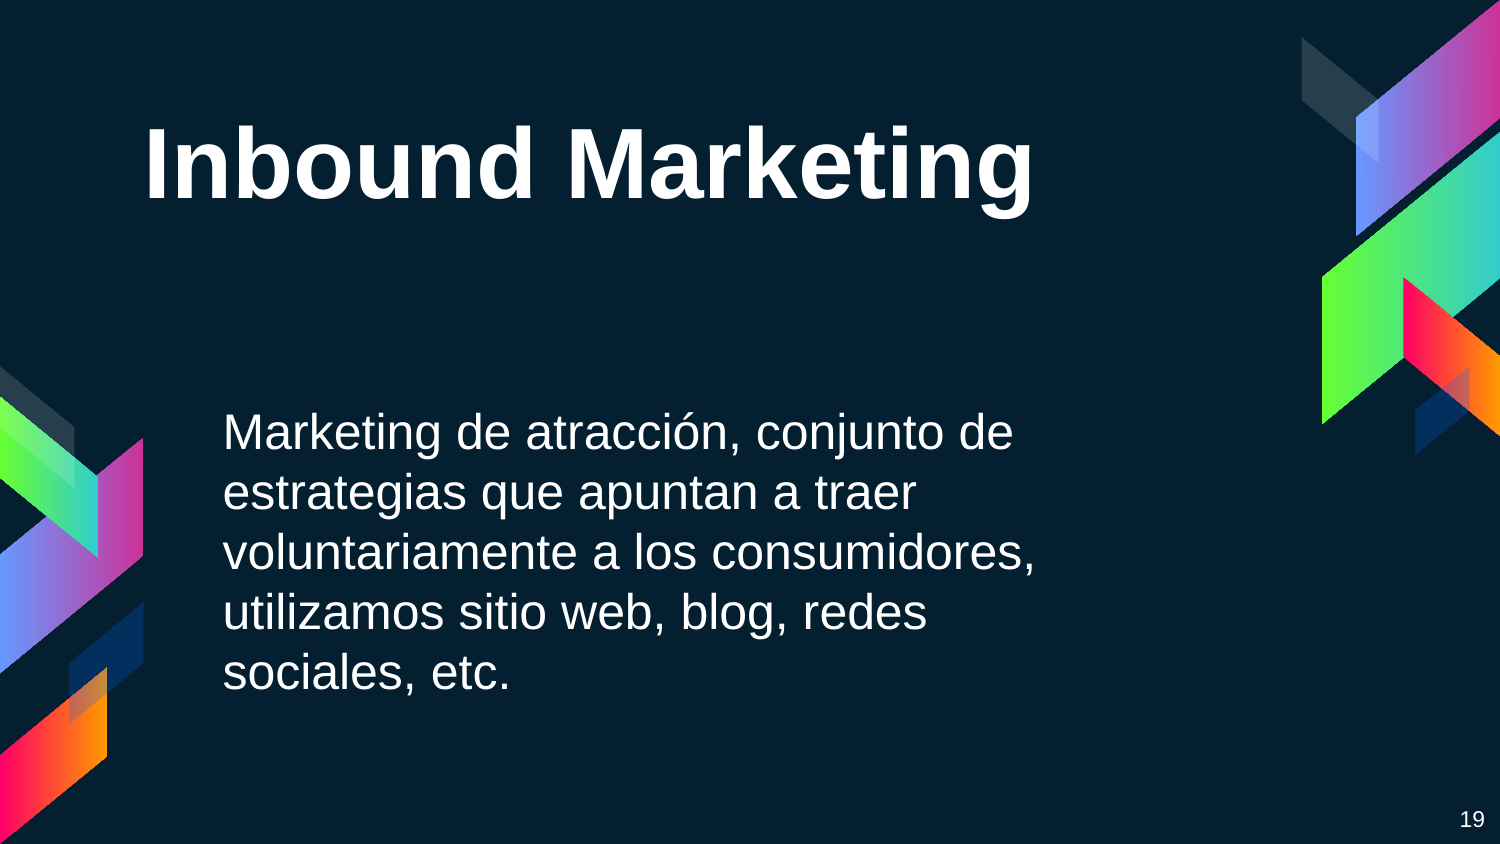

Inbound Marketing
Marketing de atracción, conjunto de estrategias que apuntan a traer voluntariamente a los consumidores, utilizamos sitio web, blog, redes sociales, etc.
19